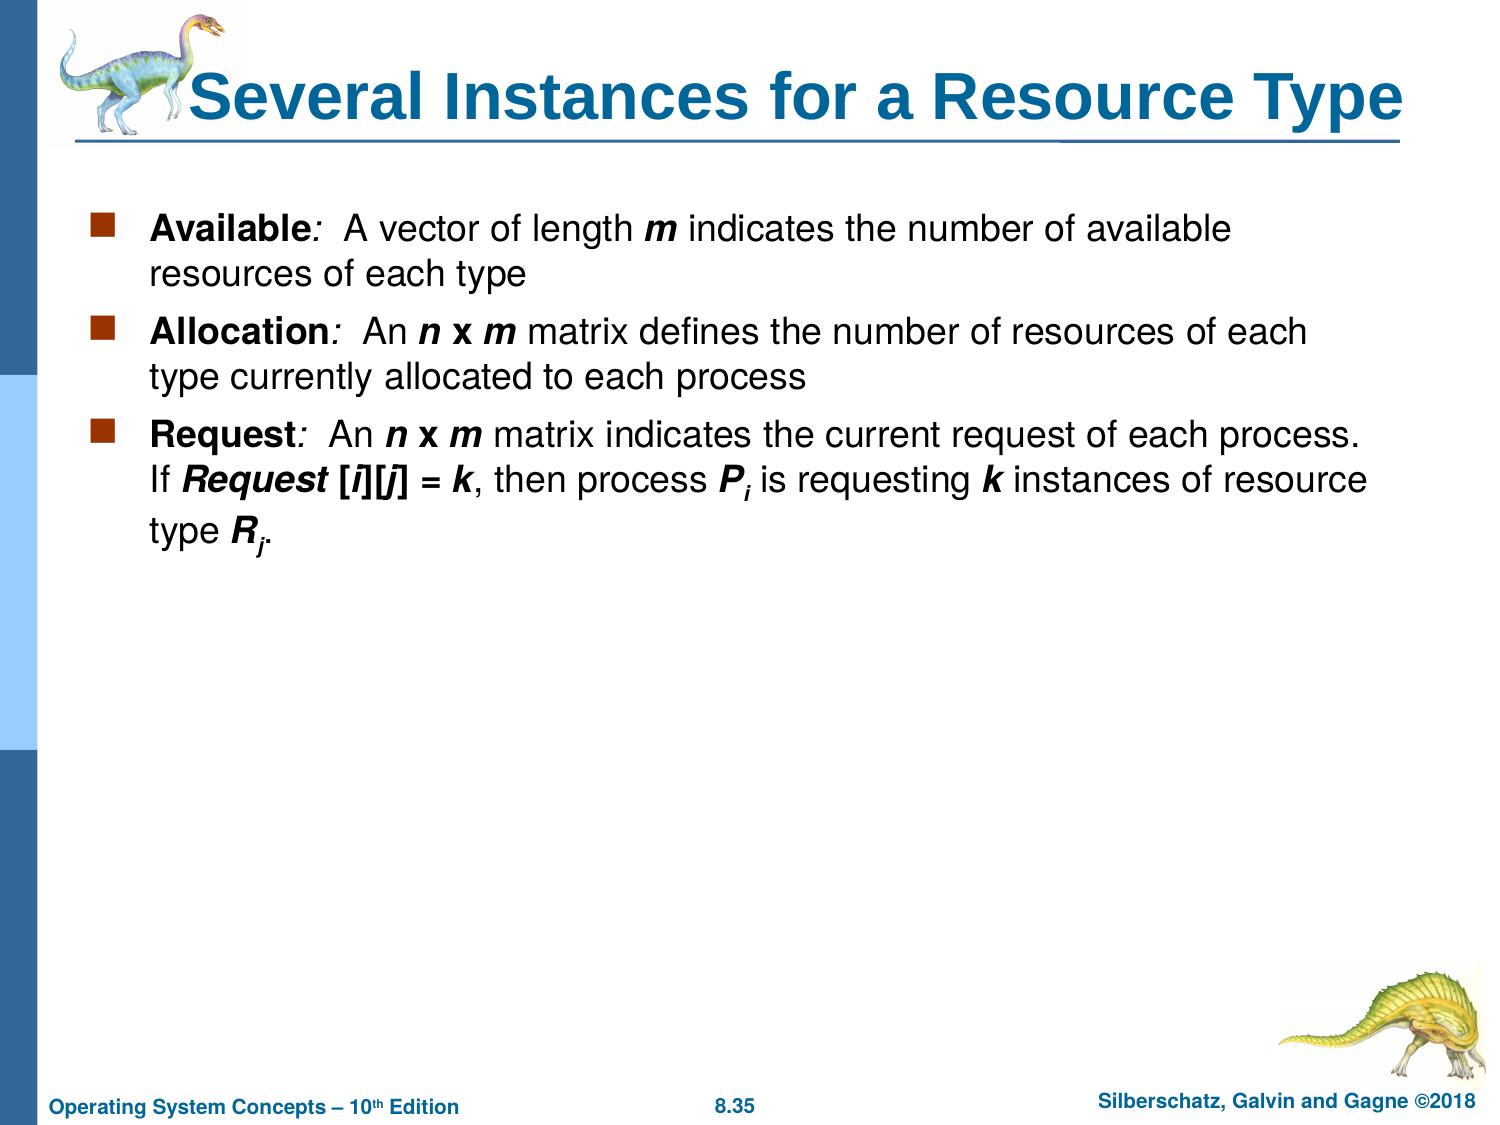

# Several Instances for a Resource Type
Available:  A vector of length m indicates the number of available resources of each type
Allocation:  An n x m matrix defines the number of resources of each type currently allocated to each process
Request:  An n x m matrix indicates the current request of each process. If Request [i][j] = k, then process Pi is requesting k instances of resource type Rj.